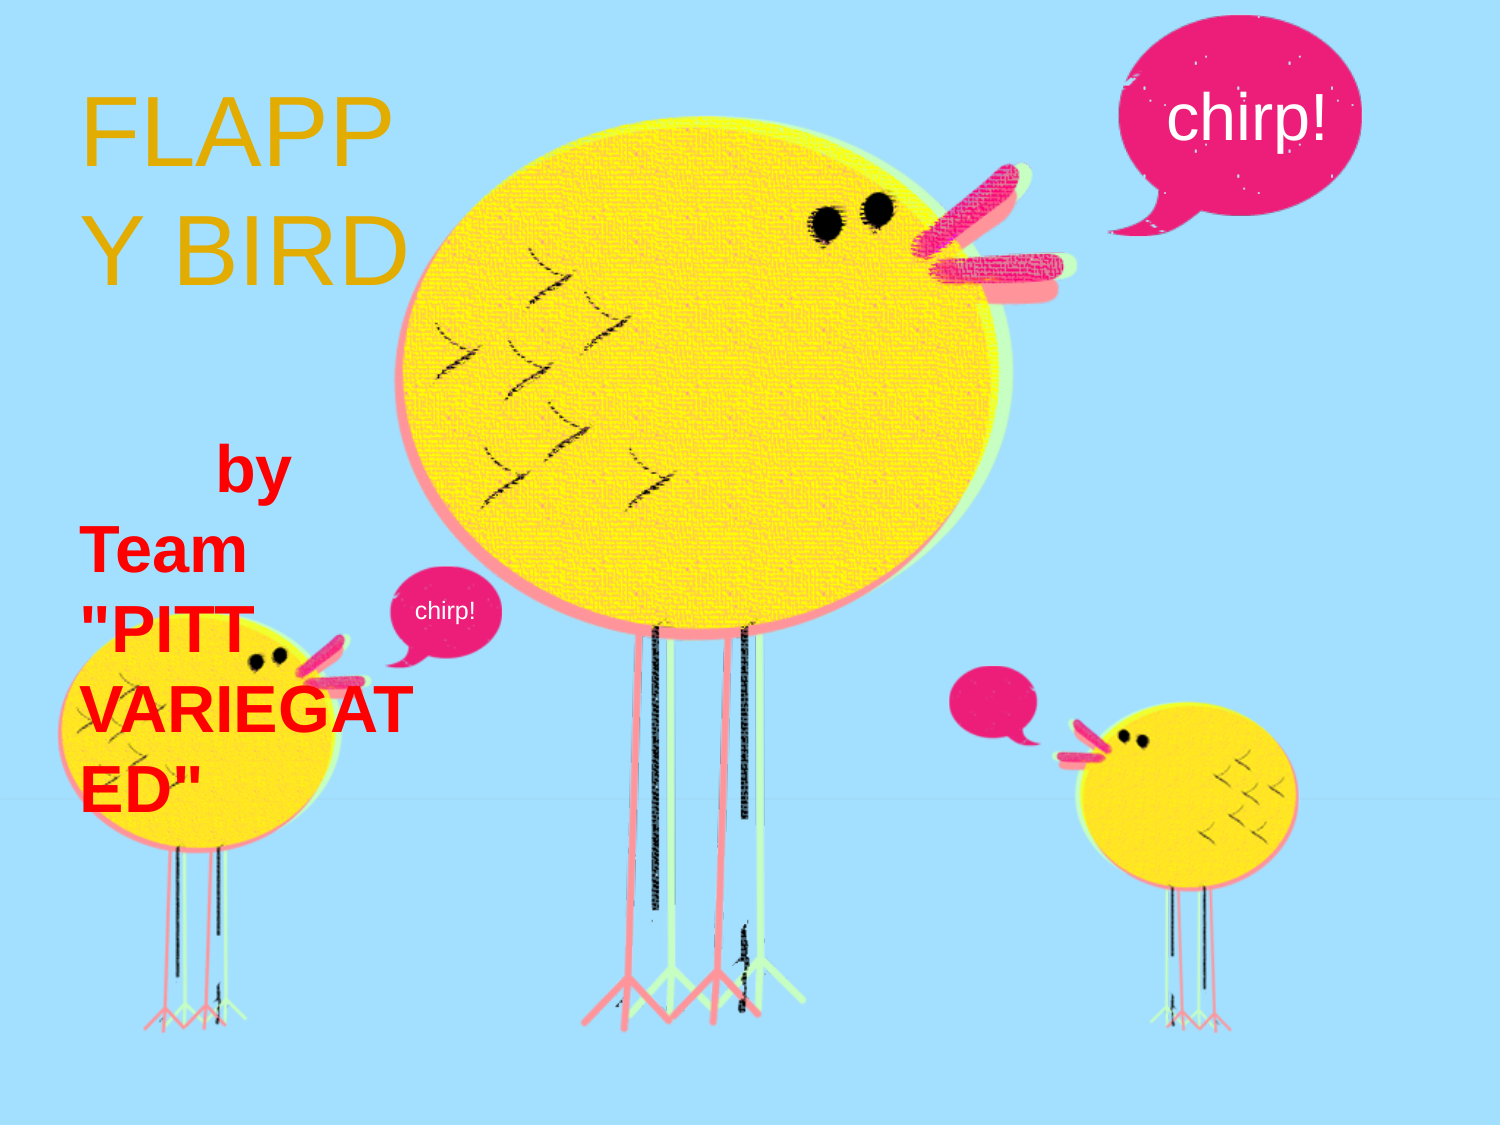

FLAPPY BIRD
by
Team "PITT VARIEGATED"
chirp!
chirp!